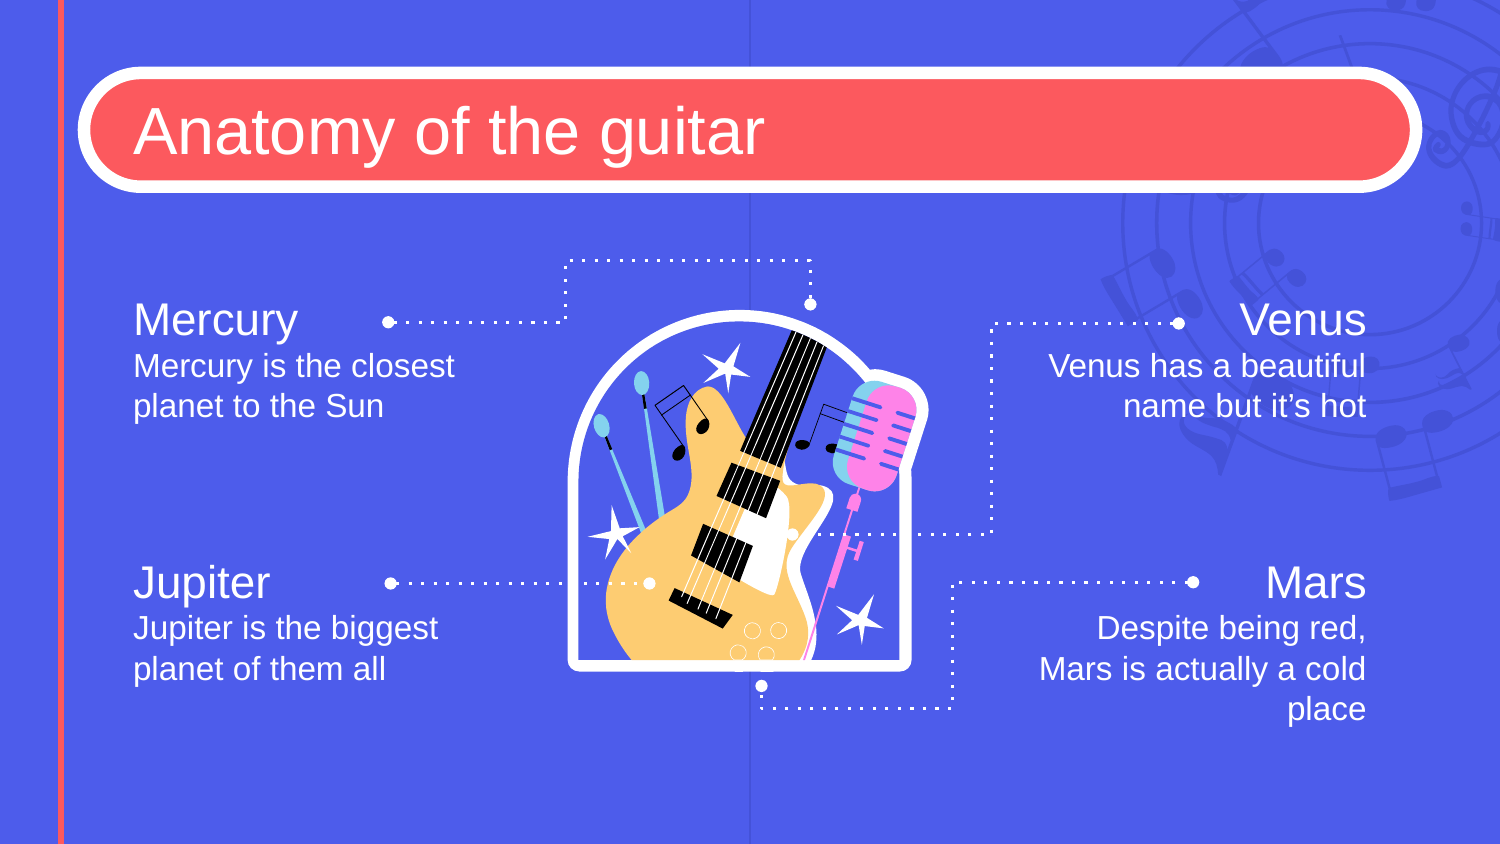

# Anatomy of the guitar

Mercury
Venus

Mercury is the closest planet to the Sun
Venus has a beautiful name but it’s hot
Jupiter
Mars

Jupiter is the biggest planet of them all
Despite being red, Mars is actually a cold place